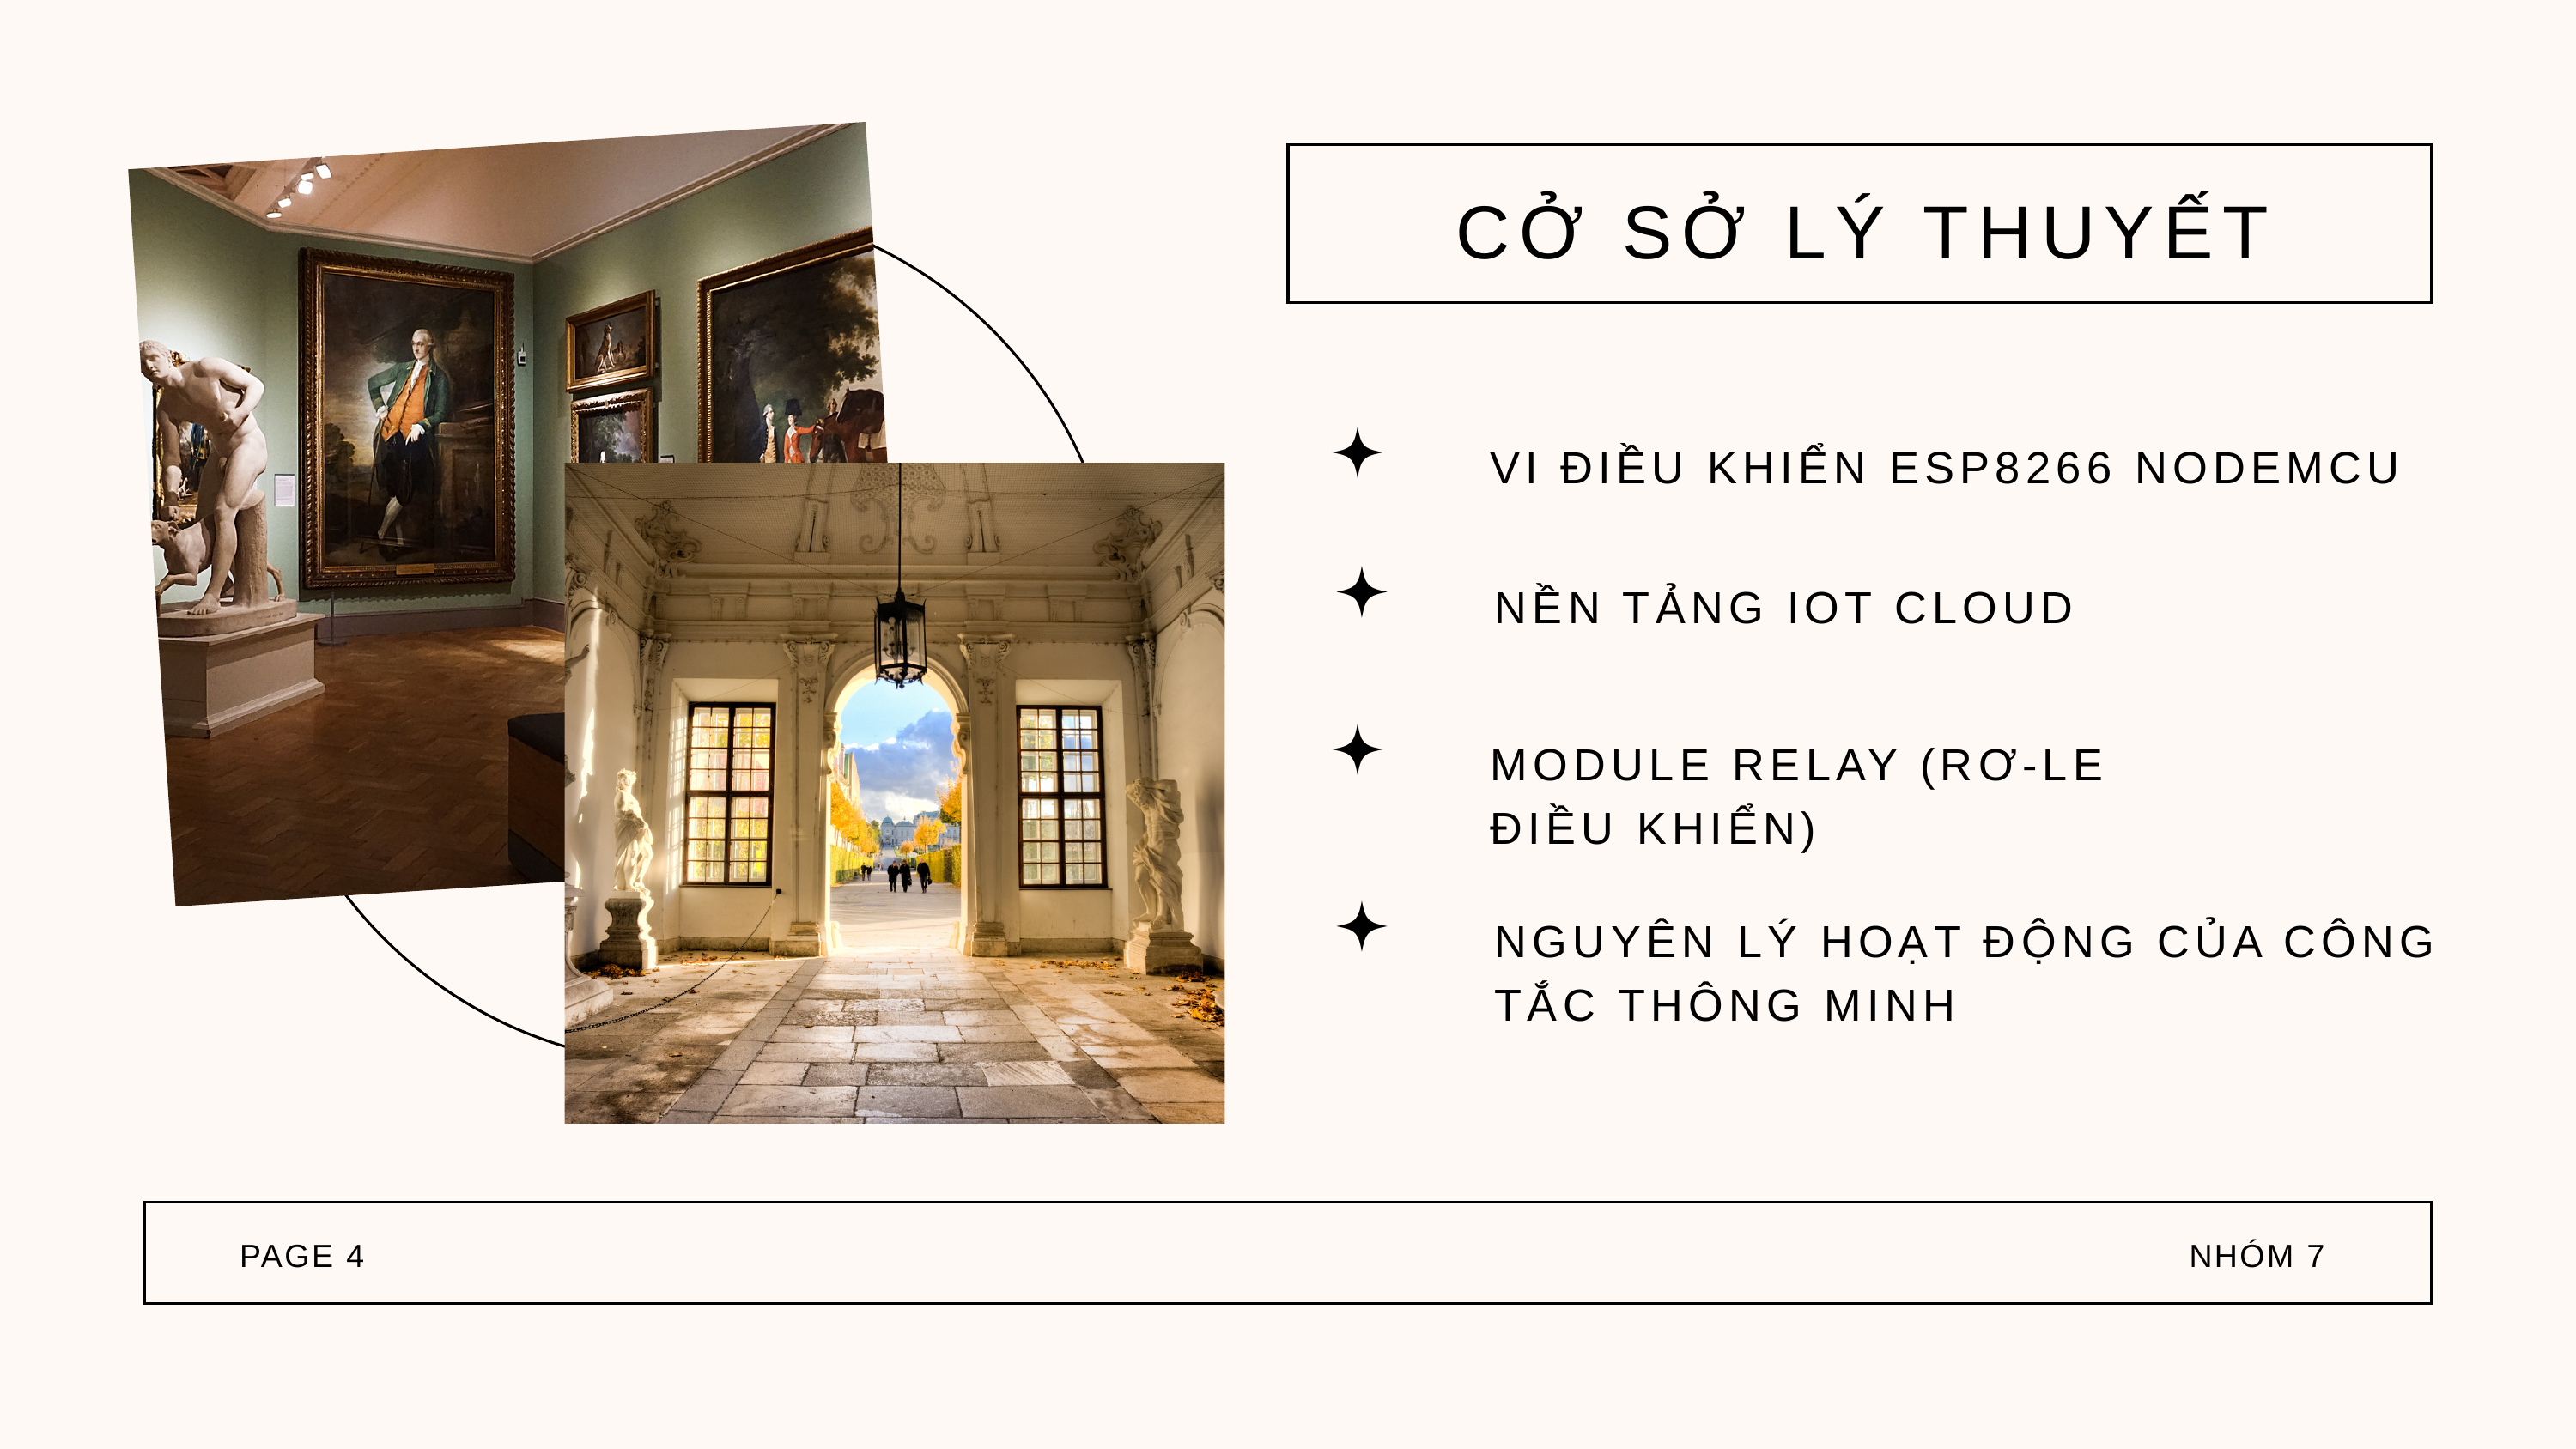

CỞ SỞ LÝ THUYẾT

VI ĐIỀU KHIỂN ESP8266 NODEMCU

NỀN TẢNG IOT CLOUD

MODULE RELAY (RƠ-LE ĐIỀU KHIỂN)

NGUYÊN LÝ HOẠT ĐỘNG CỦA CÔNG TẮC THÔNG MINH

PAGE 4
NHÓM 7